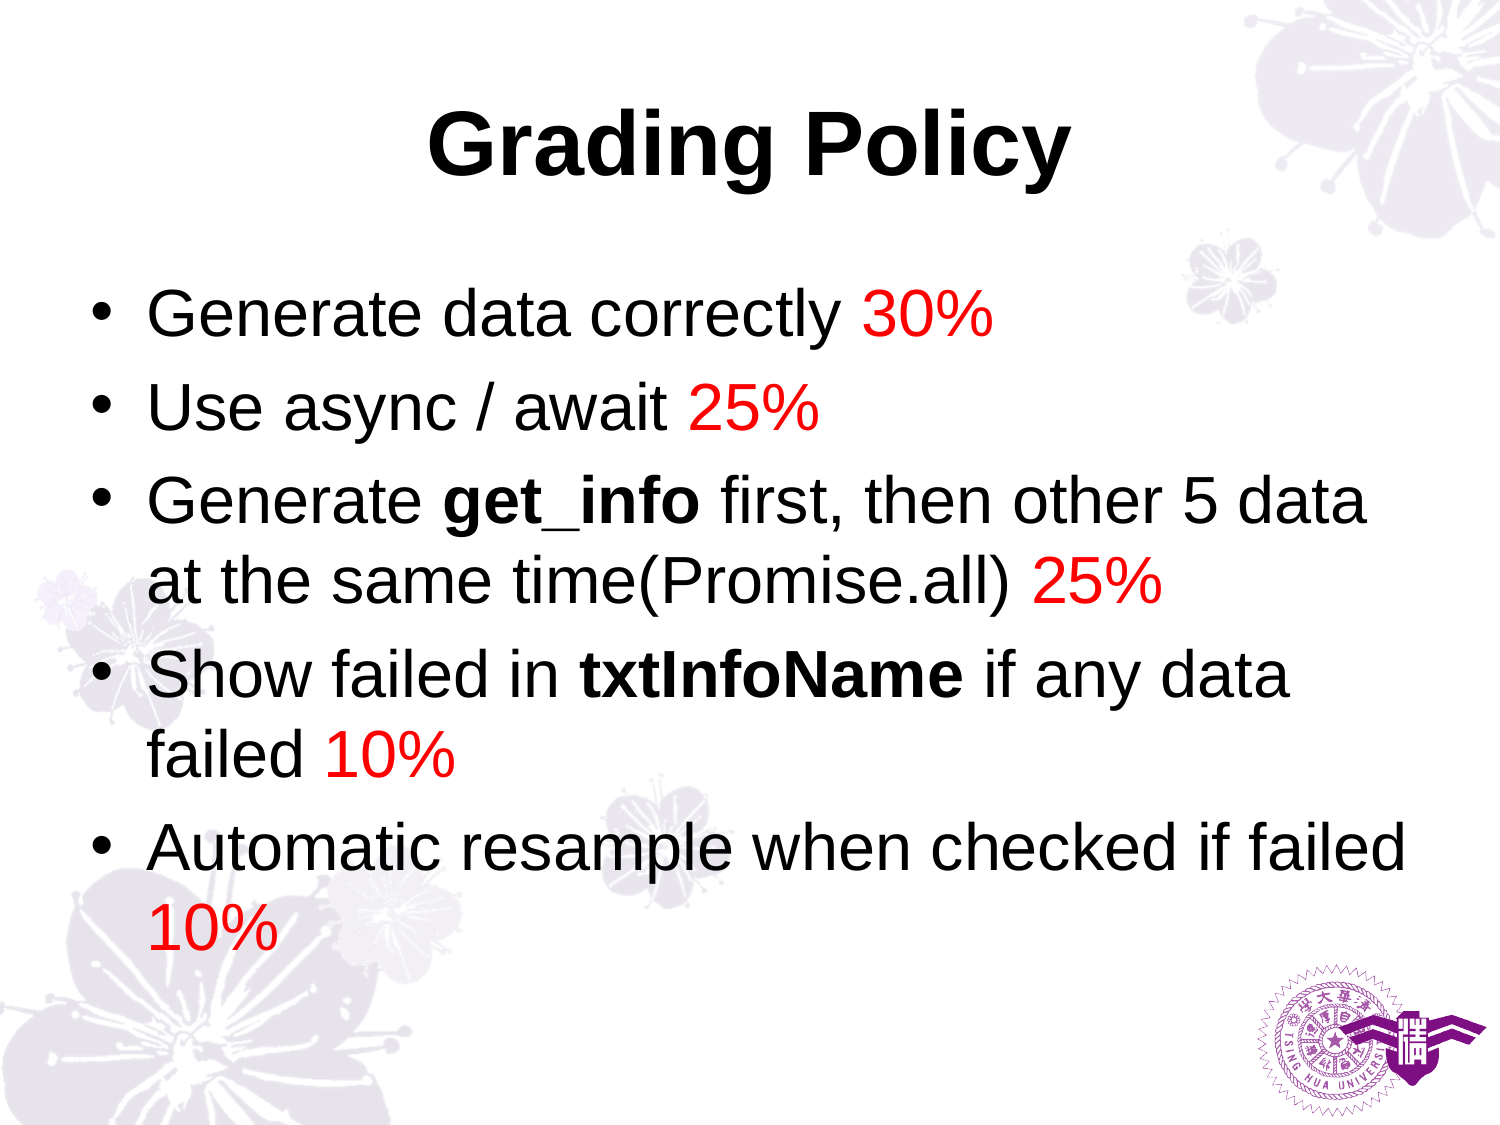

# Grading Policy
Generate data correctly 30%
Use async / await 25%
Generate get_info first, then other 5 data at the same time(Promise.all) 25%
Show failed in txtInfoName if any data failed 10%
Automatic resample when checked if failed 10%